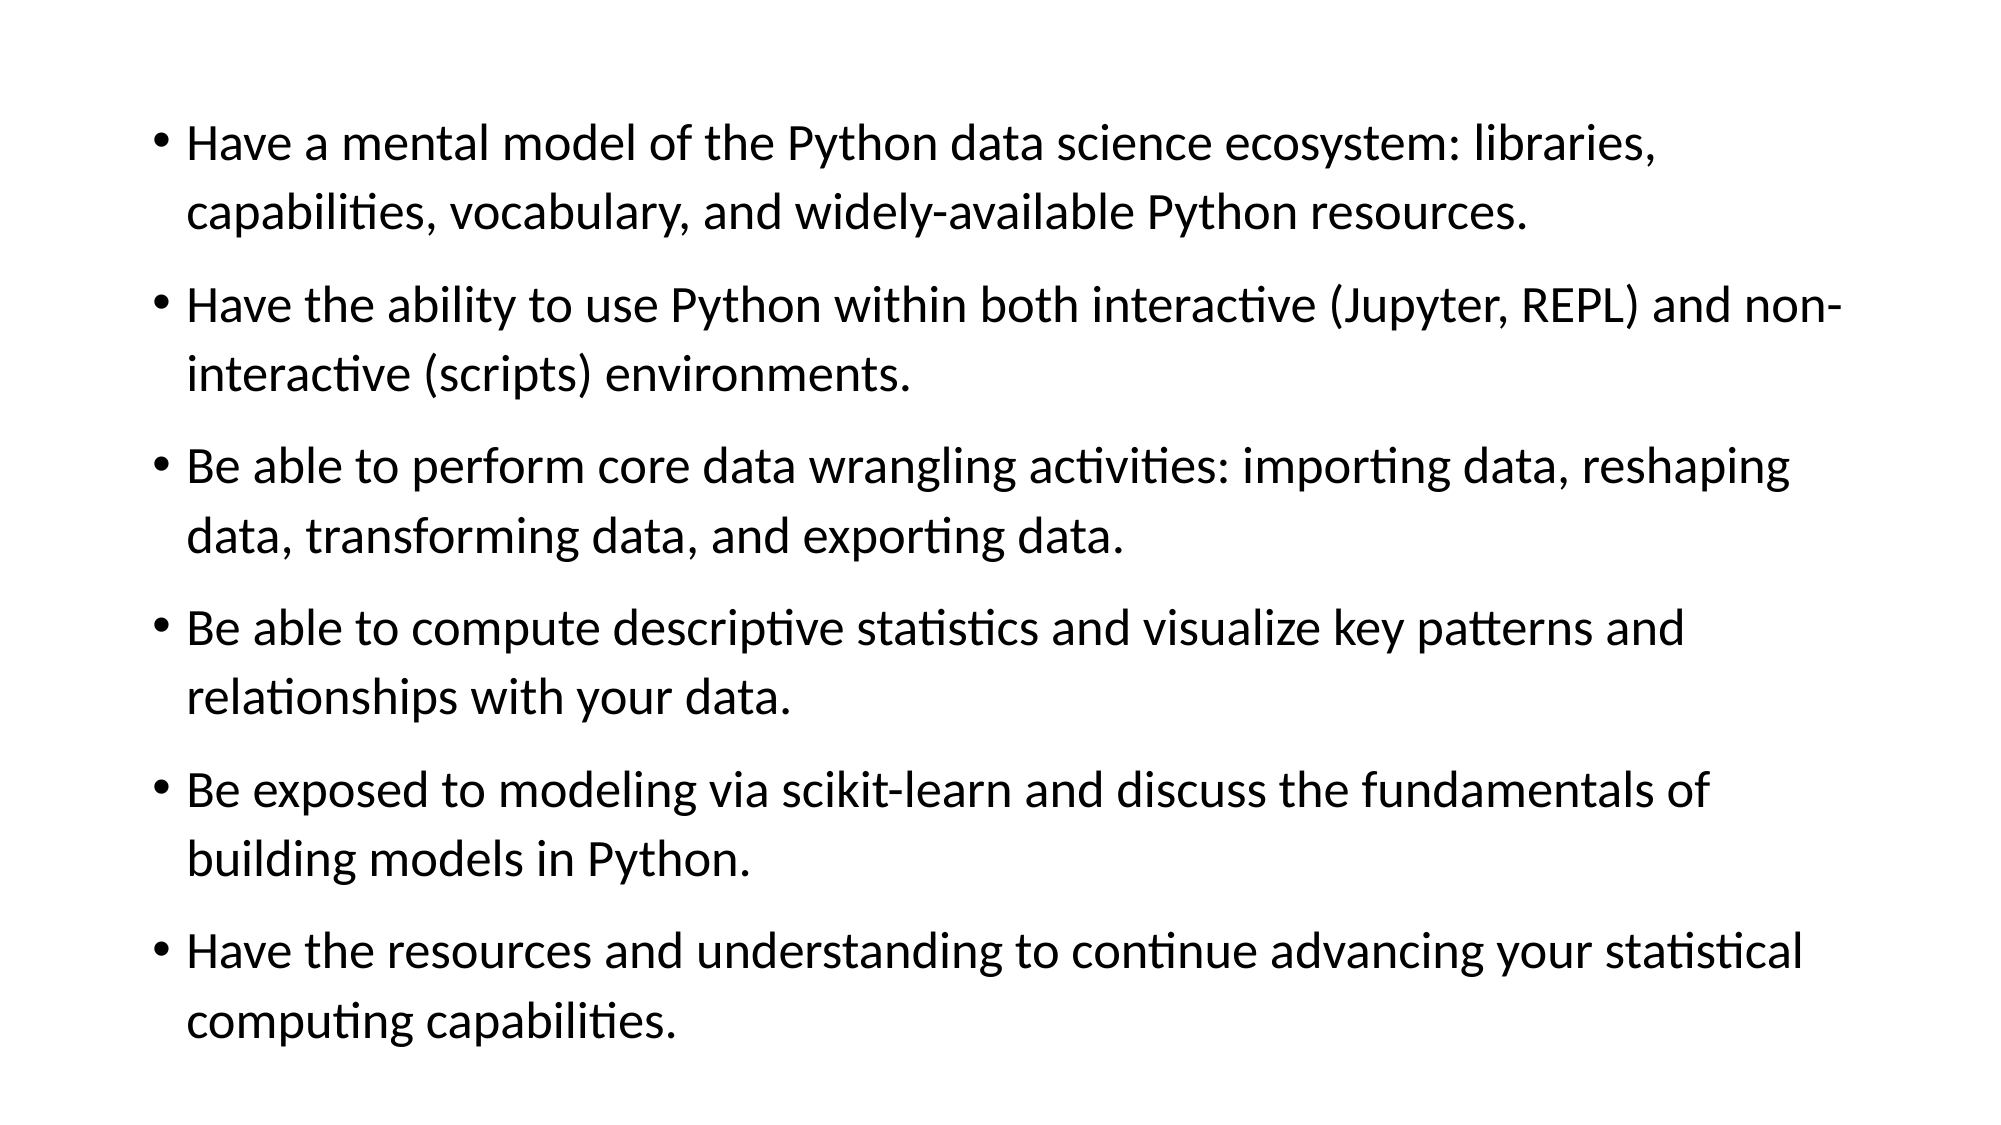

Have a mental model of the Python data science ecosystem: libraries, capabilities, vocabulary, and widely-available Python resources.
Have the ability to use Python within both interactive (Jupyter, REPL) and non-interactive (scripts) environments.
Be able to perform core data wrangling activities: importing data, reshaping data, transforming data, and exporting data.
Be able to compute descriptive statistics and visualize key patterns and relationships with your data.
Be exposed to modeling via scikit-learn and discuss the fundamentals of building models in Python.
Have the resources and understanding to continue advancing your statistical computing capabilities.